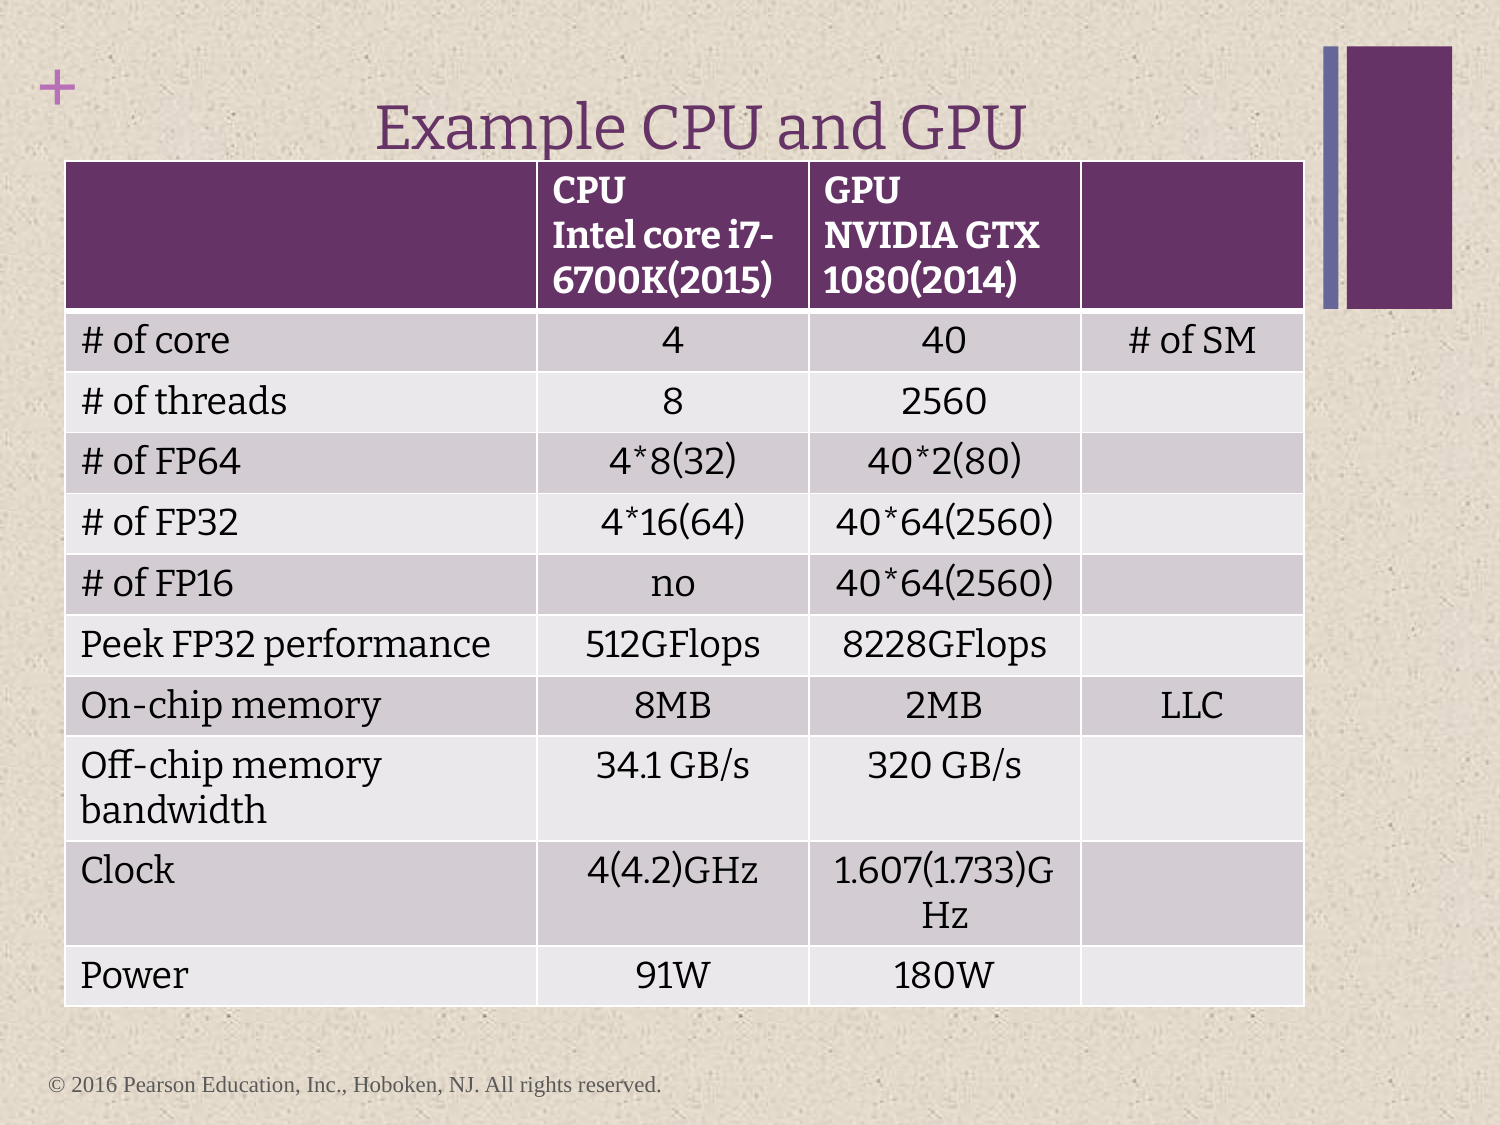

# Example CPU and GPU
|  | CPU Intel core i7-6700K(2015) | GPU NVIDIA GTX 1080(2014) |  |
| --- | --- | --- | --- |
| # of core | 4 | 40 | # of SM |
| # of threads | 8 | 2560 |  |
| # of FP64 | 4\*8(32) | 40\*2(80) |  |
| # of FP32 | 4\*16(64) | 40\*64(2560) |  |
| # of FP16 | no | 40\*64(2560) |  |
| Peek FP32 performance | 512GFlops | 8228GFlops |  |
| On-chip memory | 8MB | 2MB | LLC |
| Off-chip memory bandwidth | 34.1 GB/s | 320 GB/s |  |
| Clock | 4(4.2)GHz | 1.607(1.733)GHz |  |
| Power | 91W | 180W |  |
© 2016 Pearson Education, Inc., Hoboken, NJ. All rights reserved.